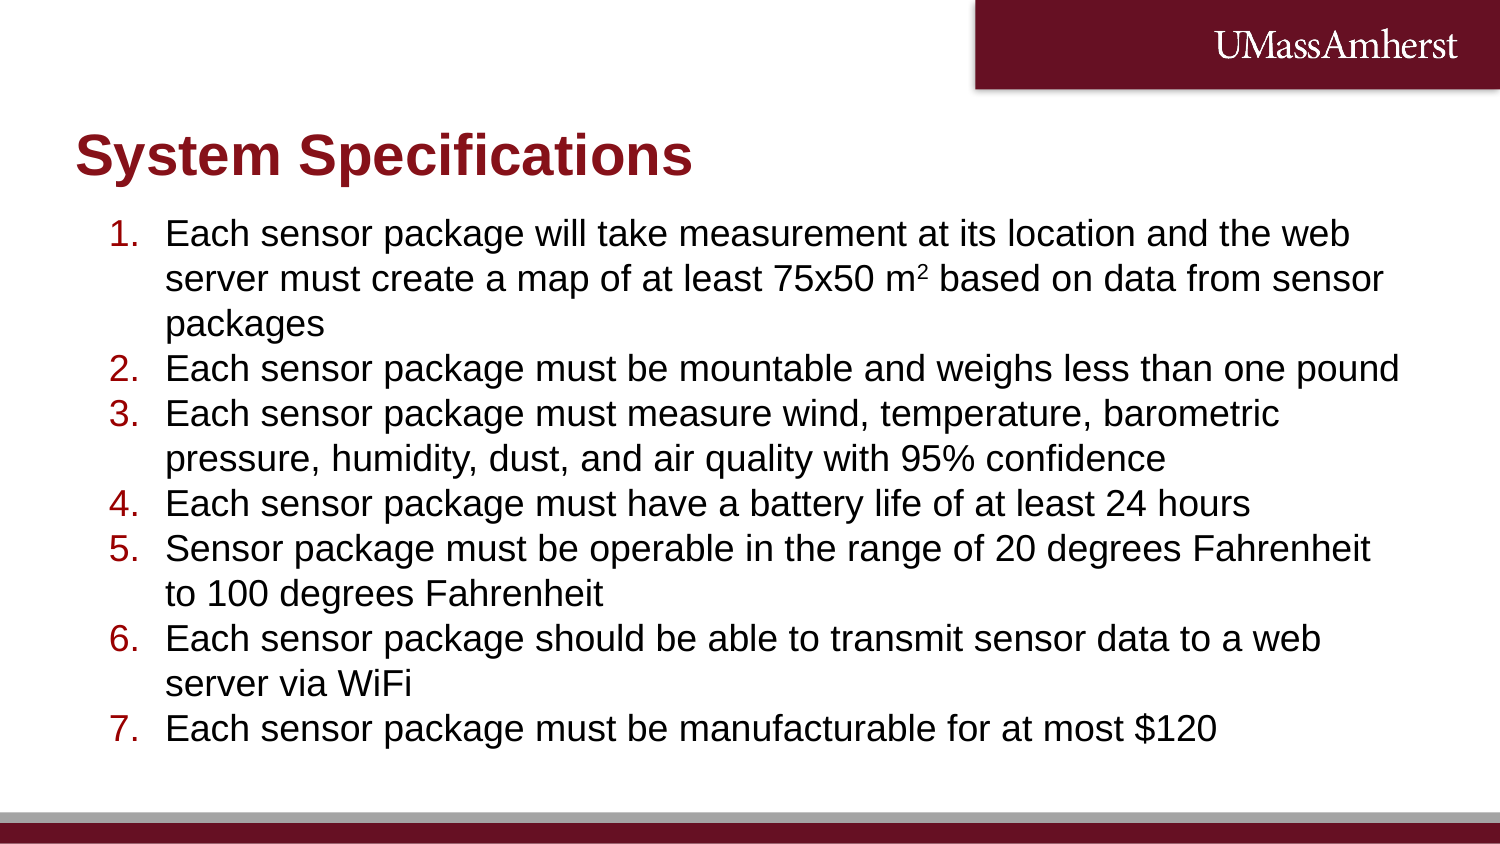

# System Specifications
Each sensor package will take measurement at its location and the web server must create a map of at least 75x50 m2 based on data from sensor packages
Each sensor package must be mountable and weighs less than one pound
Each sensor package must measure wind, temperature, barometric pressure, humidity, dust, and air quality with 95% confidence
Each sensor package must have a battery life of at least 24 hours
Sensor package must be operable in the range of 20 degrees Fahrenheit to 100 degrees Fahrenheit
Each sensor package should be able to transmit sensor data to a web server via WiFi
Each sensor package must be manufacturable for at most $120